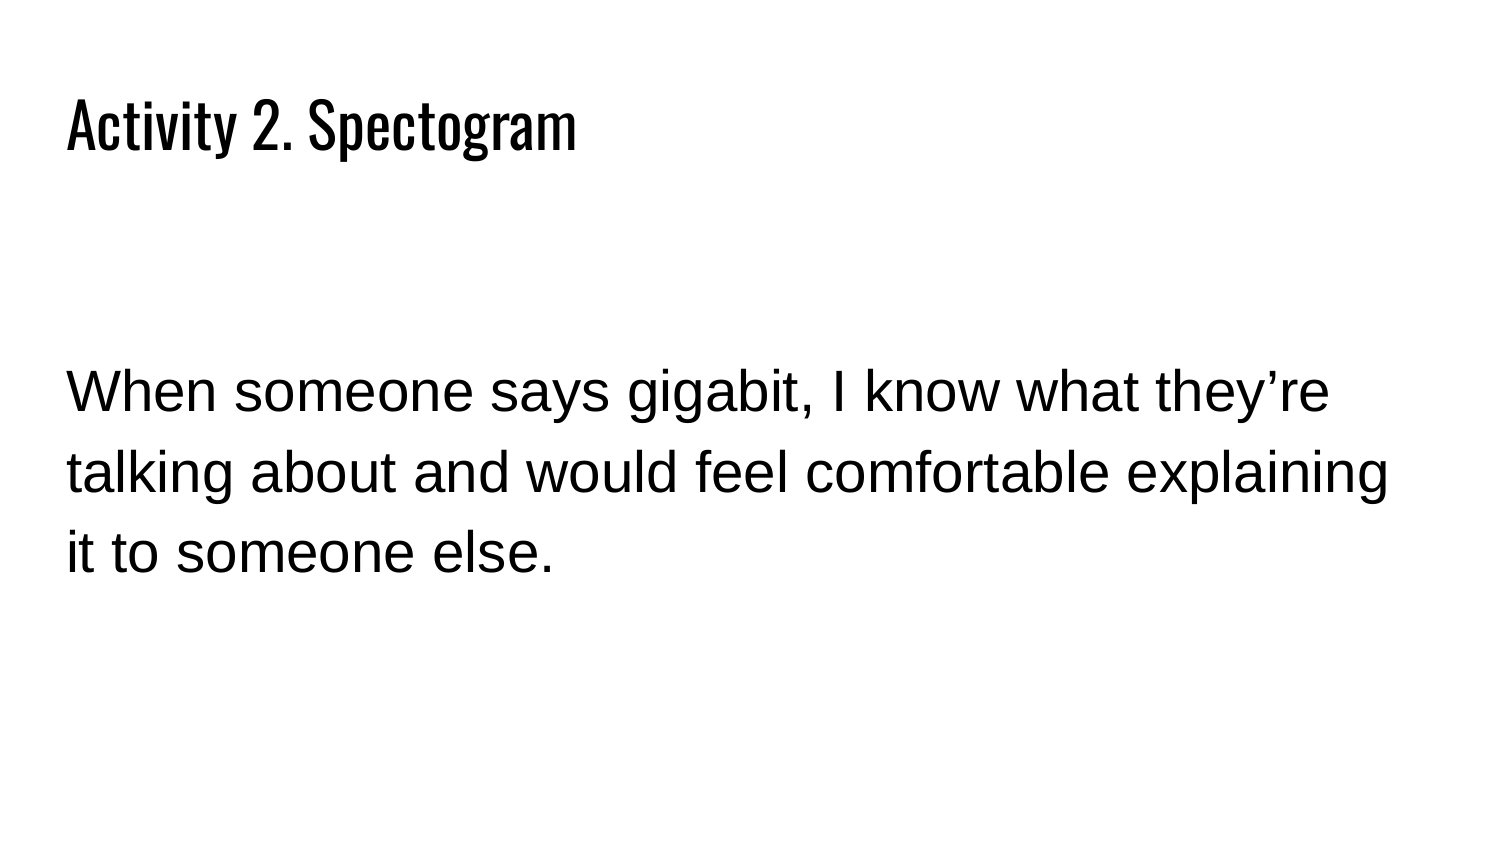

# Activity 2. Spectogram

When someone says gigabit, I know what they’re talking about and would feel comfortable explaining it to someone else.